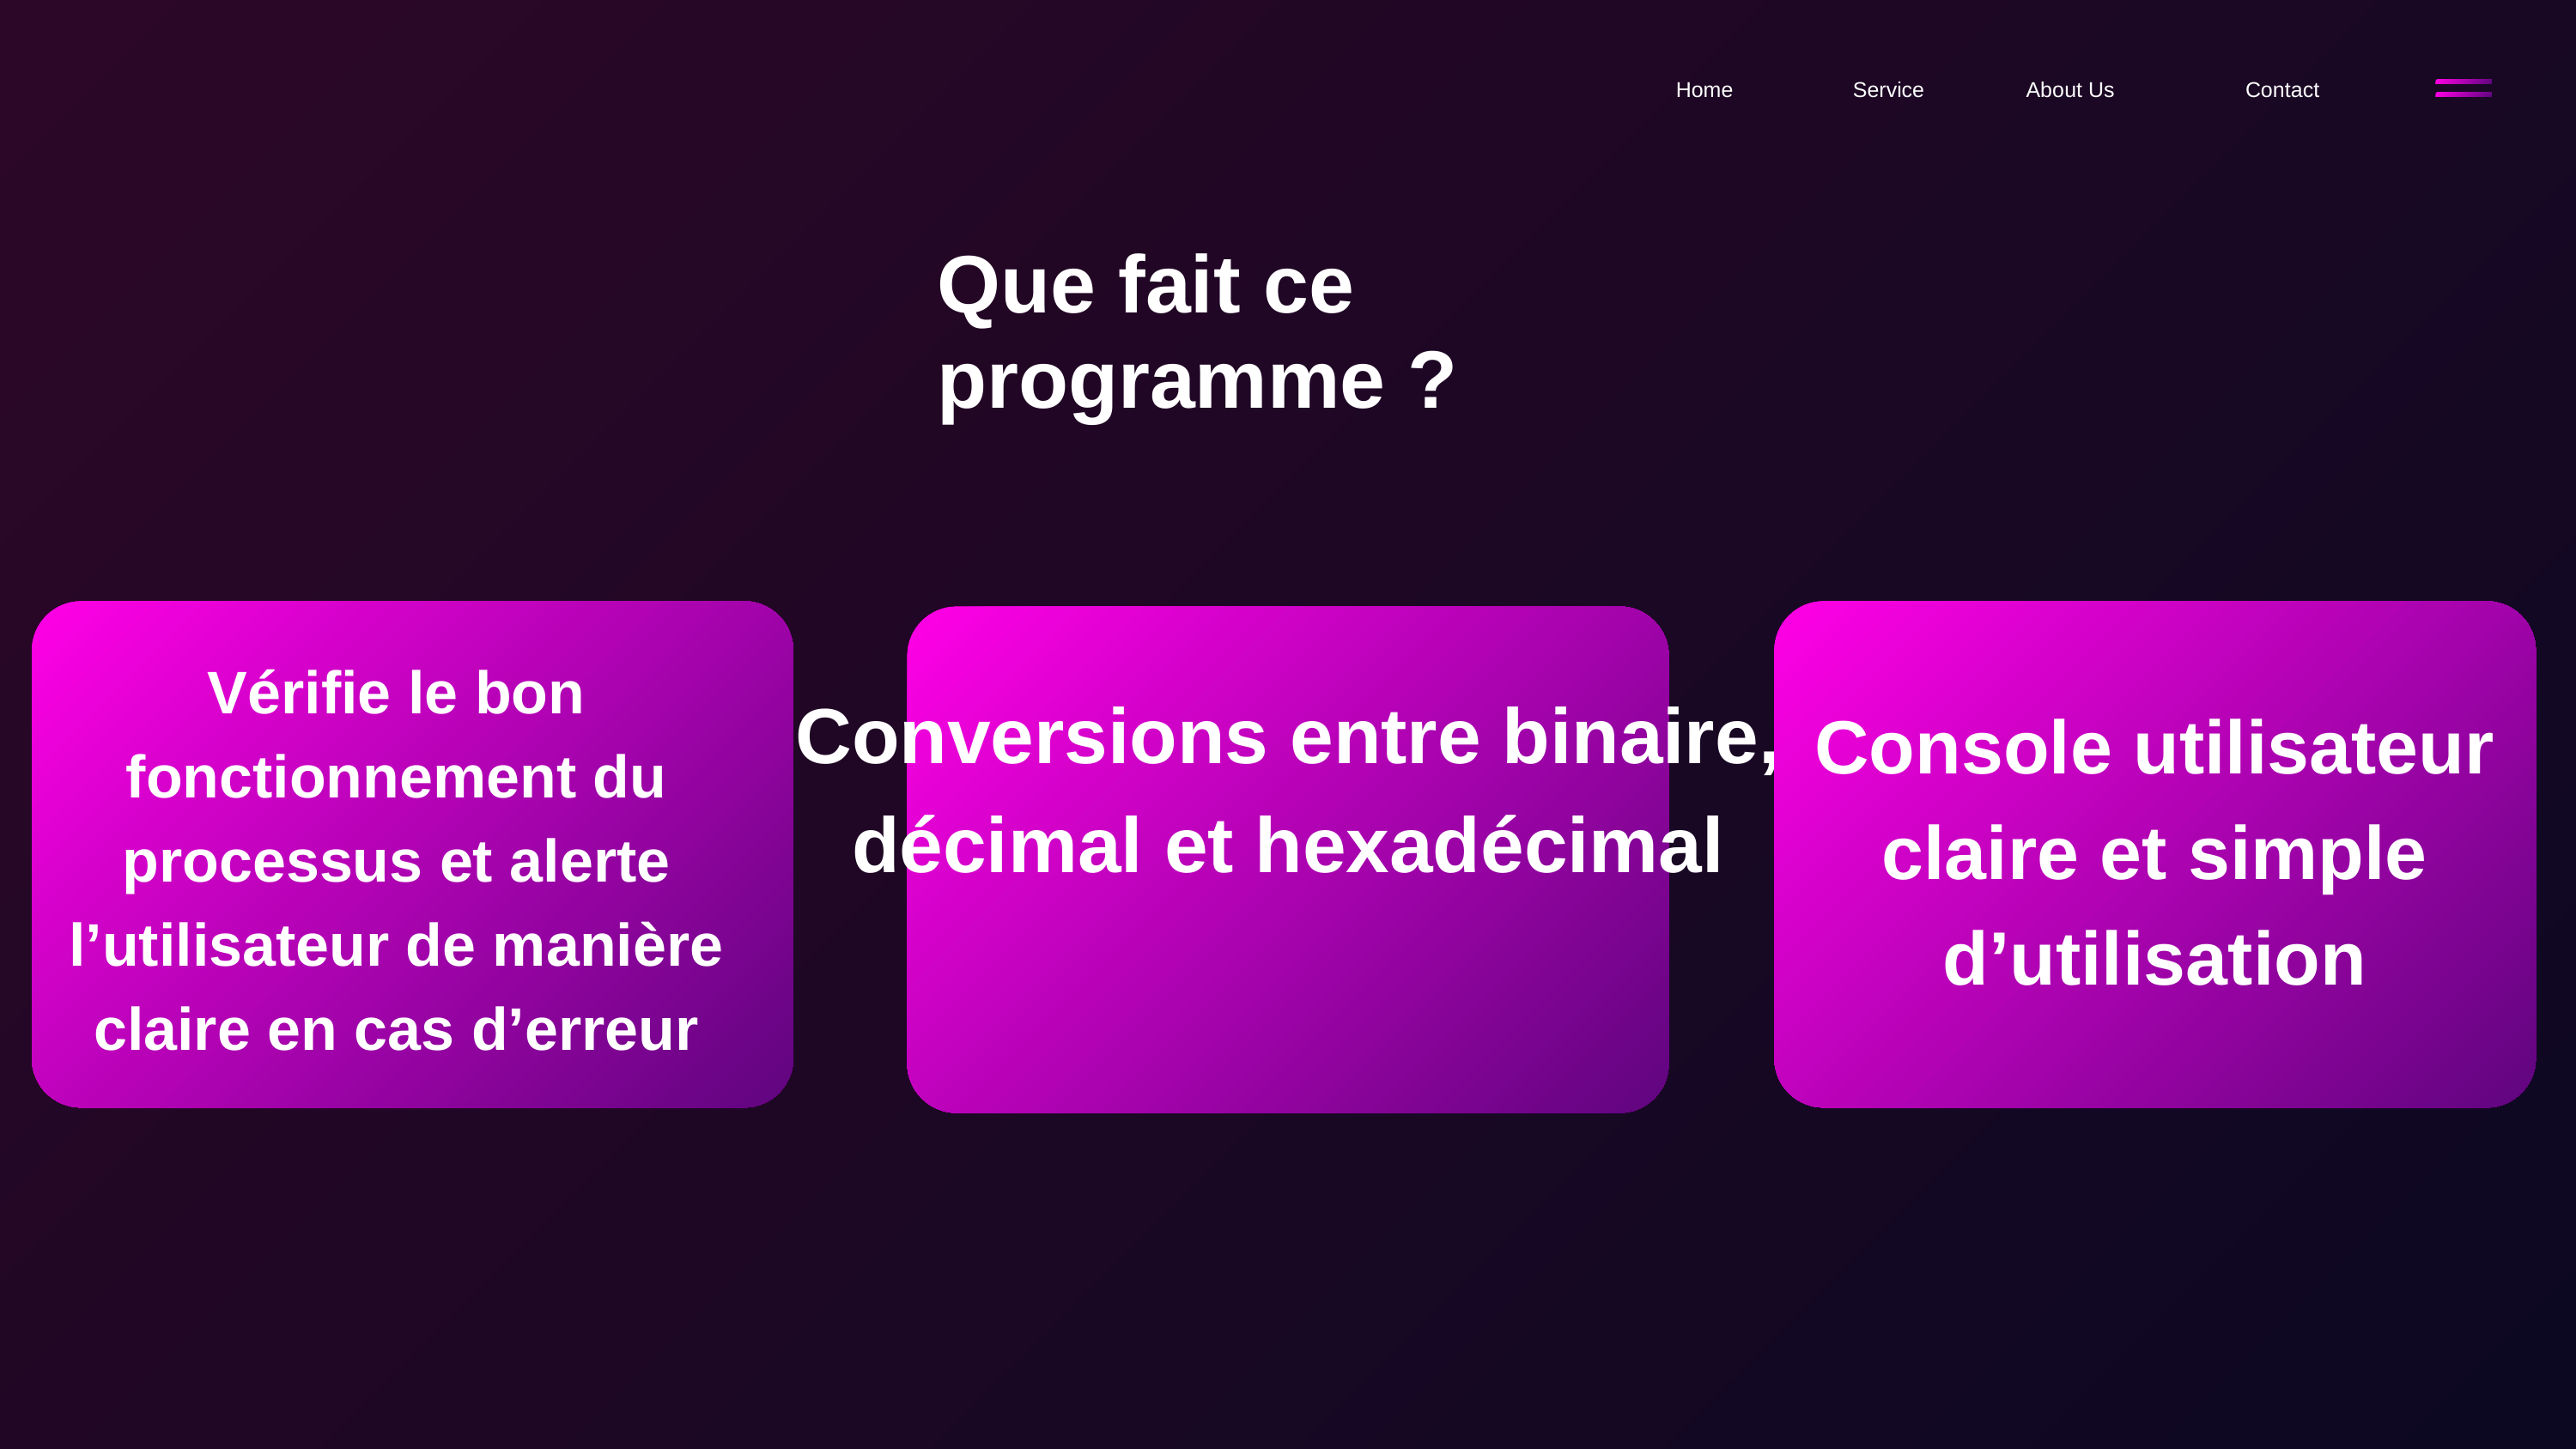

Home
Service
About Us
Contact

Que fait ce programme ?

Vérifie le bon fonctionnement du processus et alerte l’utilisateur de manière claire en cas d’erreur
Conversions entre binaire, décimal et hexadécimal
Console utilisateur claire et simple d’utilisation